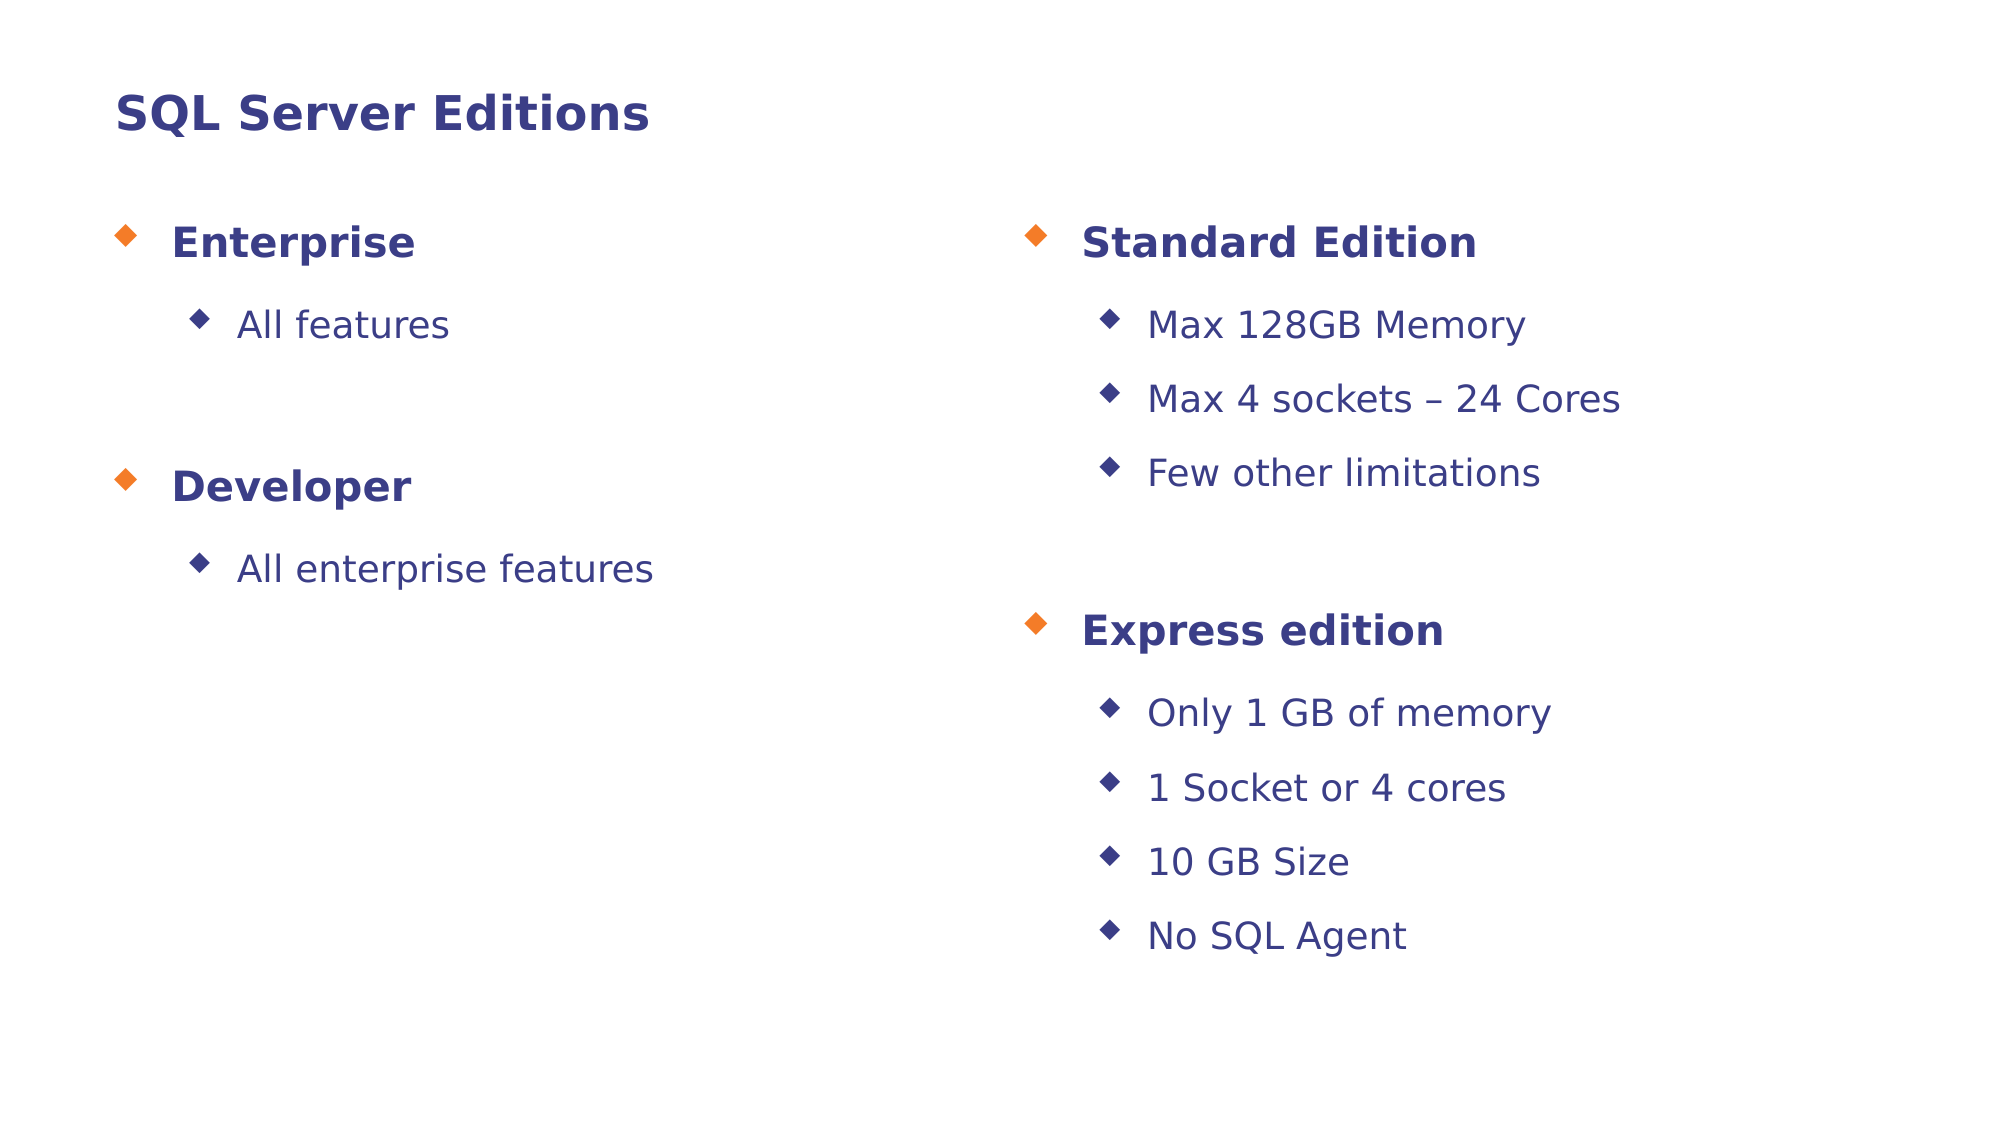

# SQL Server Editions
Enterprise
All features

Developer
All enterprise features

Standard Edition
Max 128GB Memory
Max 4 sockets – 24 Cores
Few other limitations

Express edition
Only 1 GB of memory
1 Socket or 4 cores
10 GB Size
No SQL Agent